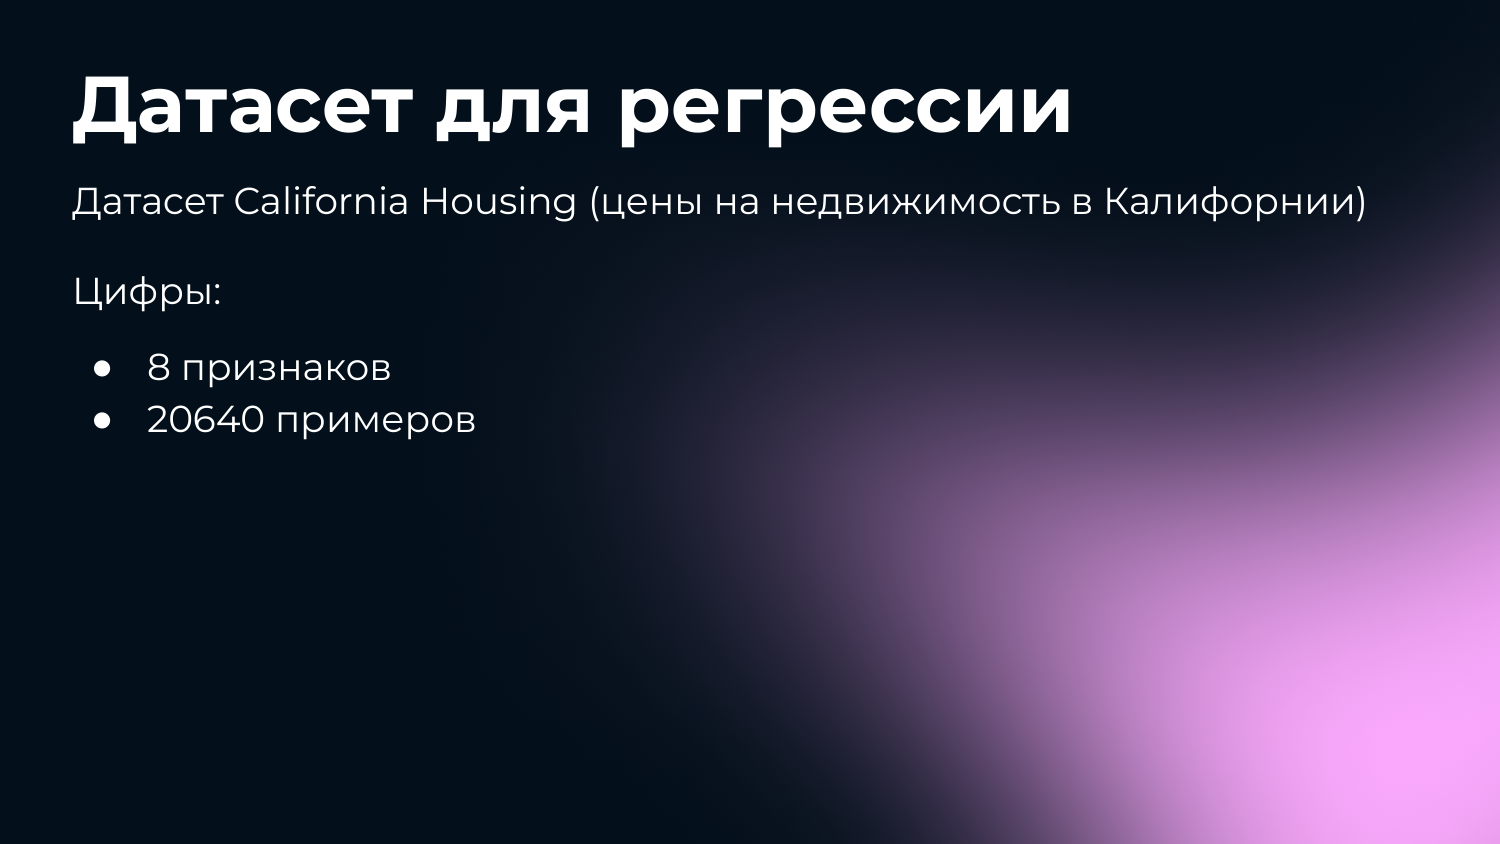

# Датасет для регрессии
Датасет California Housing (цены на недвижимость в Калифорнии)

Цифры:
8 признаков
20640 примеров